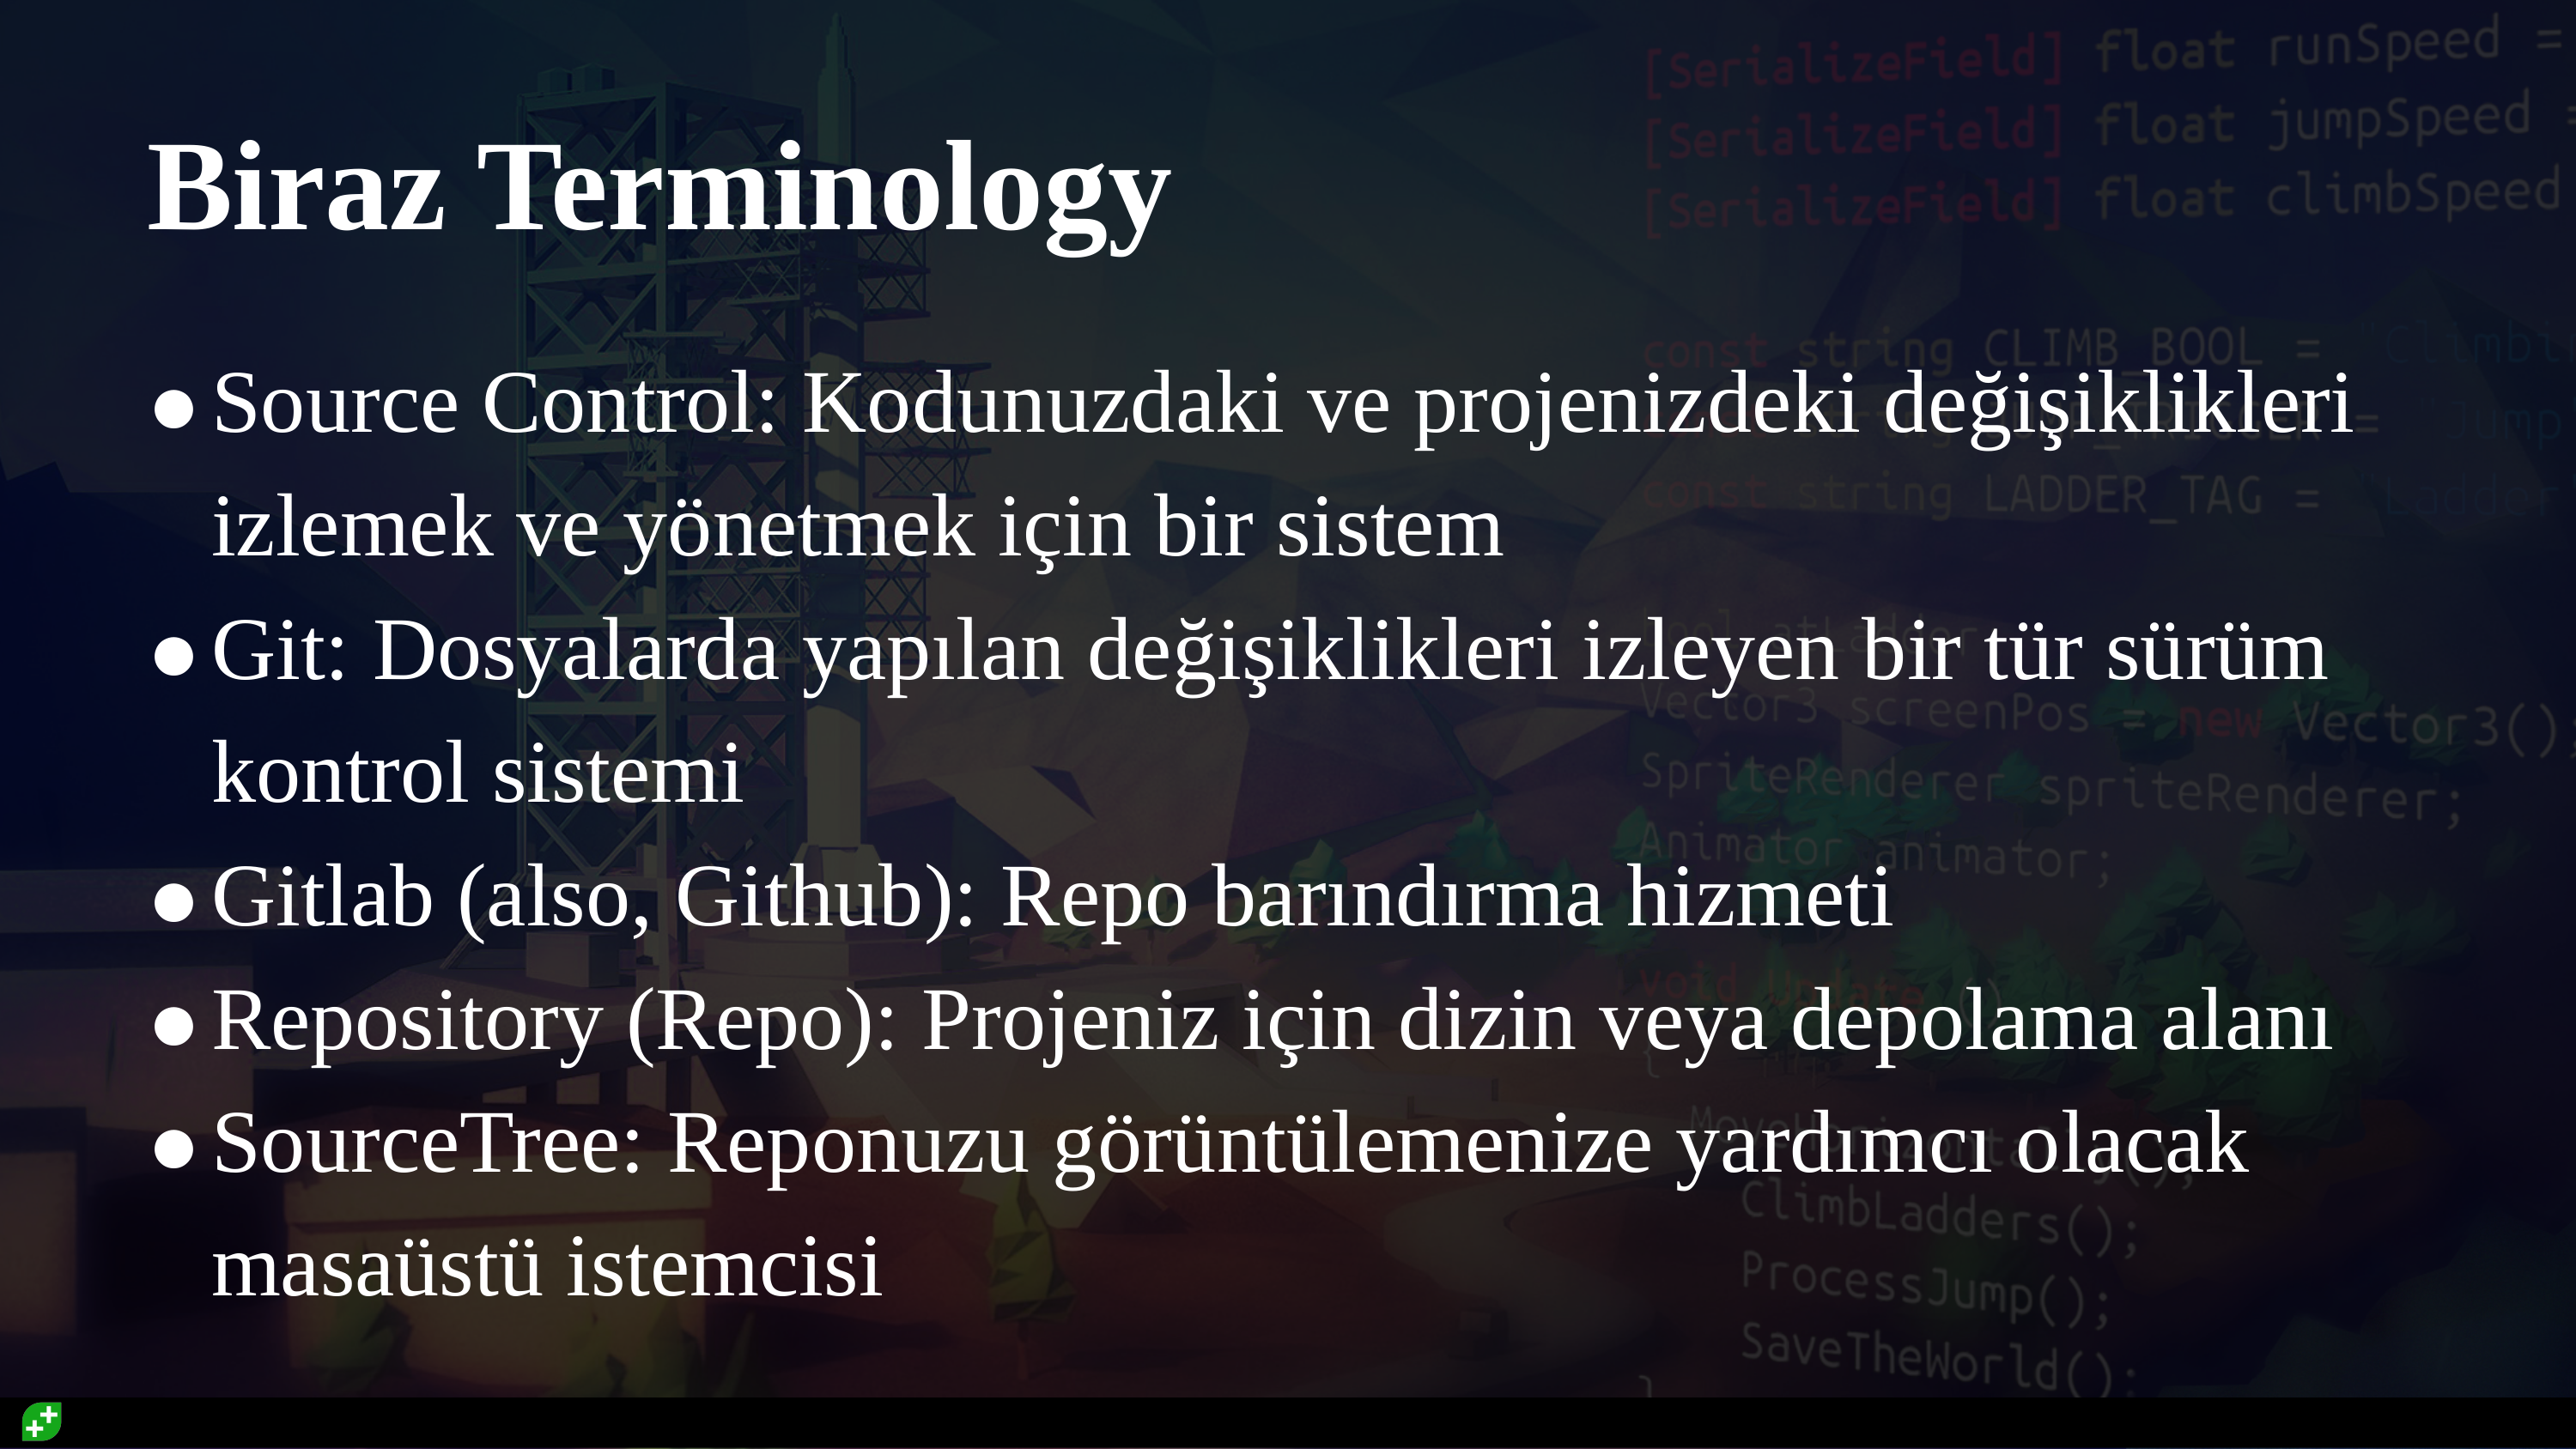

# Biraz Terminology
Source Control: Kodunuzdaki ve projenizdeki değişiklikleri izlemek ve yönetmek için bir sistem
Git: Dosyalarda yapılan değişiklikleri izleyen bir tür sürüm kontrol sistemi
Gitlab (also, Github): Repo barındırma hizmeti
Repository (Repo): Projeniz için dizin veya depolama alanı
SourceTree: Reponuzu görüntülemenize yardımcı olacak masaüstü istemcisi